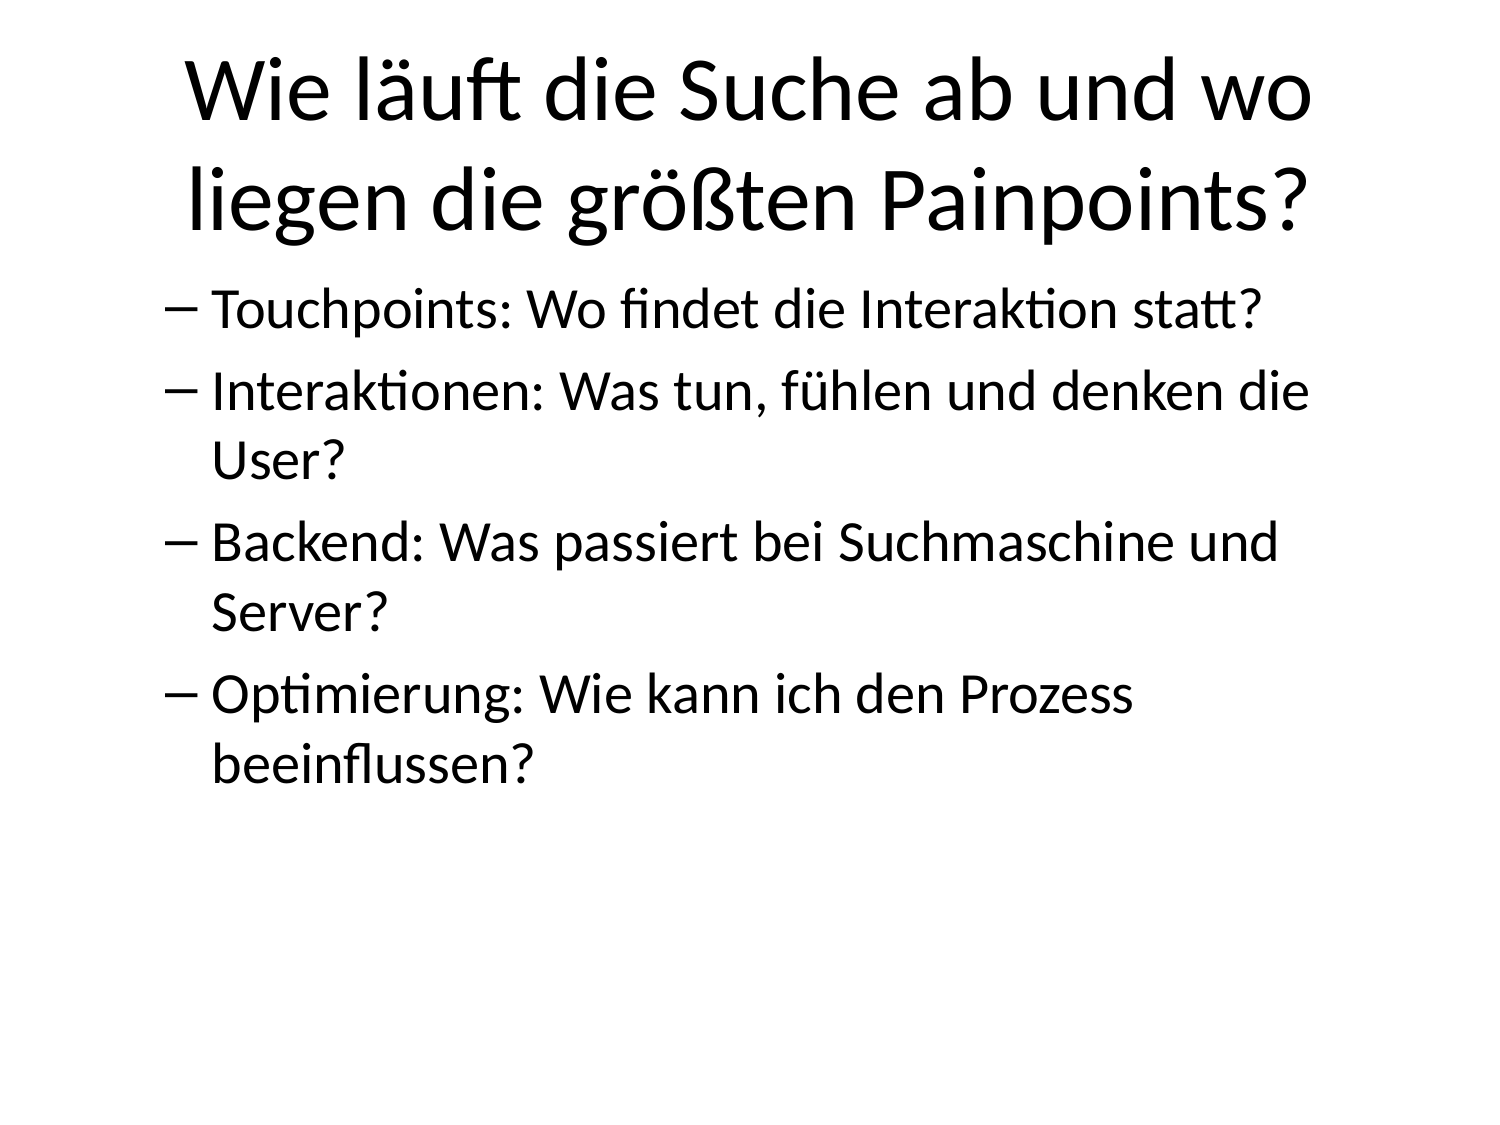

# Wie läuft die Suche ab und wo liegen die größten Painpoints?
Touchpoints: Wo findet die Interaktion statt?
Interaktionen: Was tun, fühlen und denken die User?
Backend: Was passiert bei Suchmaschine und Server?
Optimierung: Wie kann ich den Prozess beeinflussen?